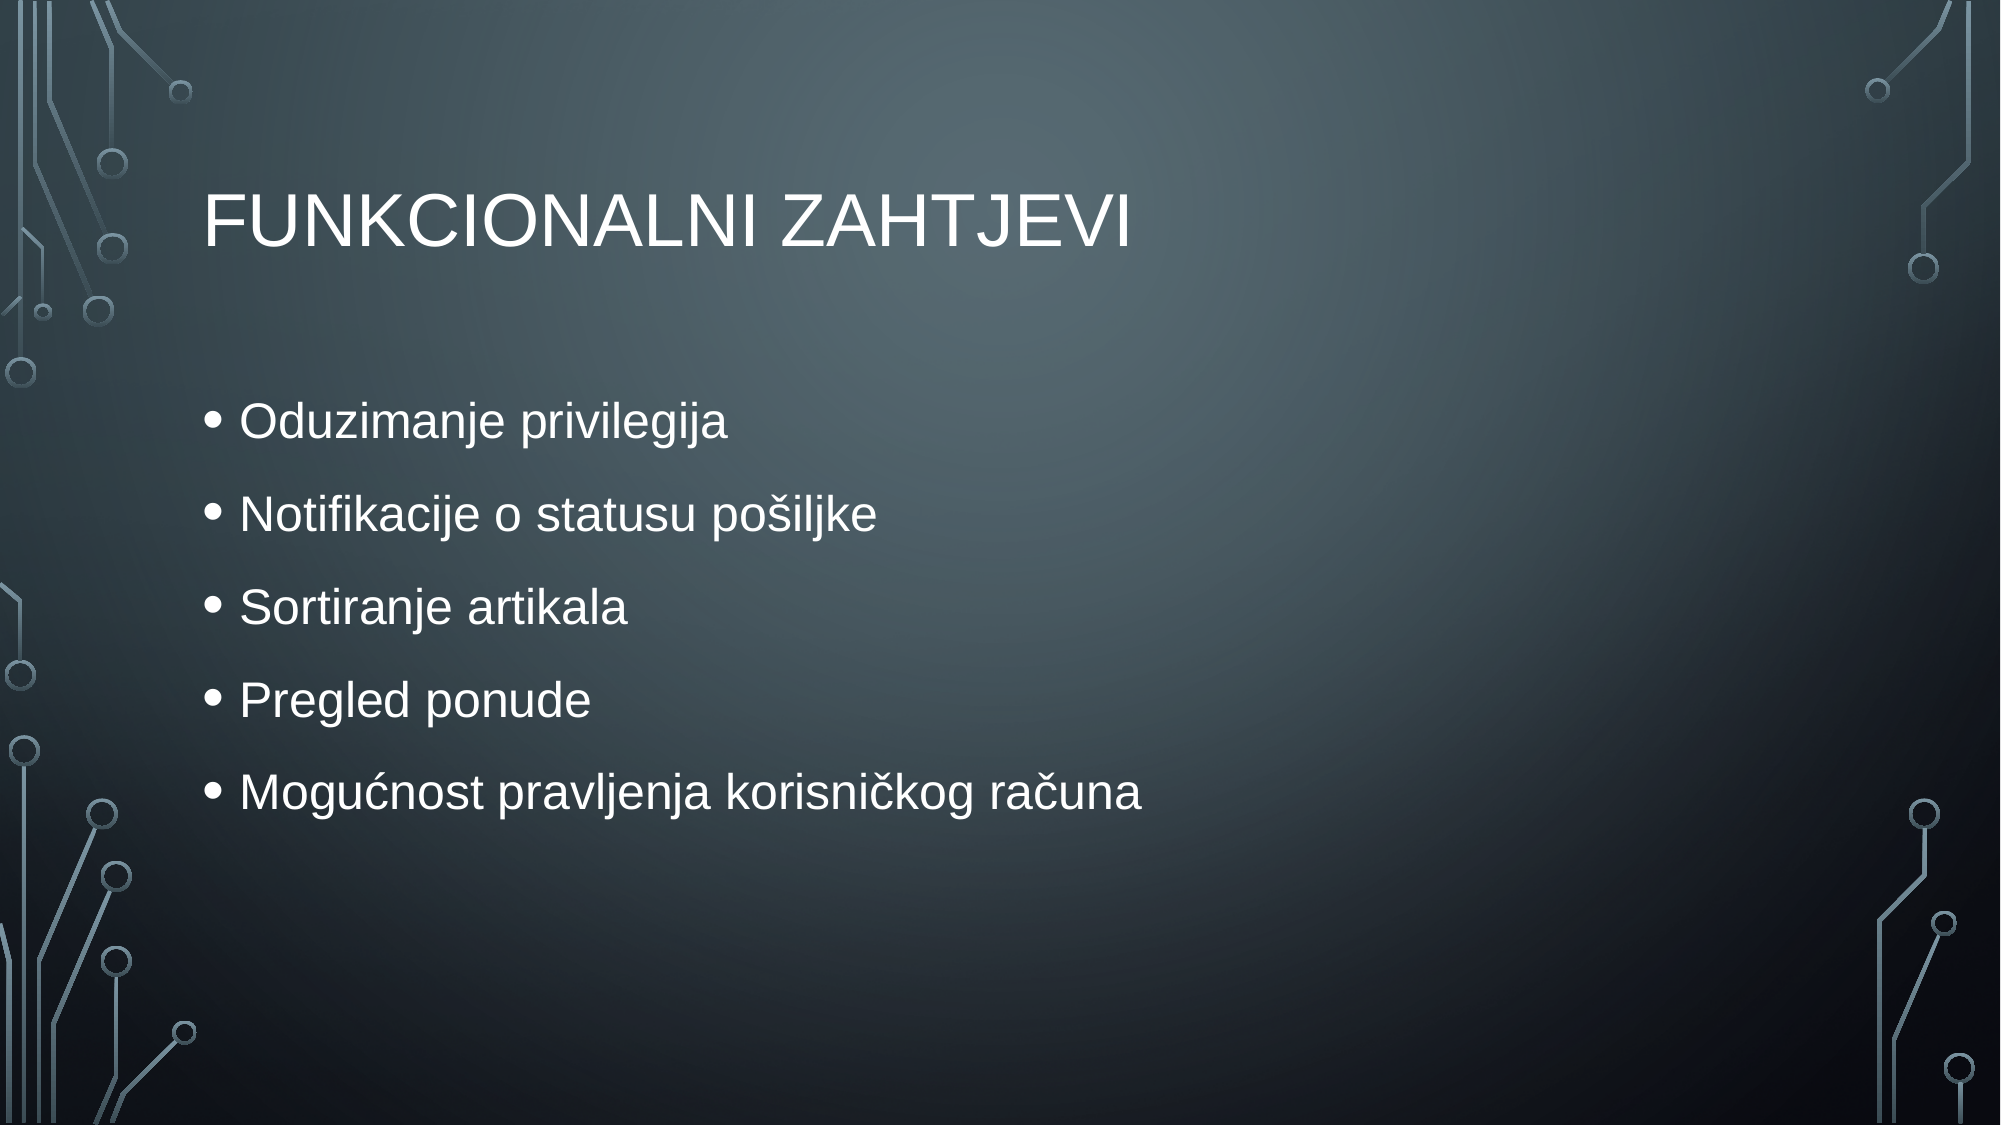

# Funkcionalni zahtjevi
Oduzimanje privilegija
Notifikacije o statusu pošiljke
Sortiranje artikala
Pregled ponude
Mogućnost pravljenja korisničkog računa